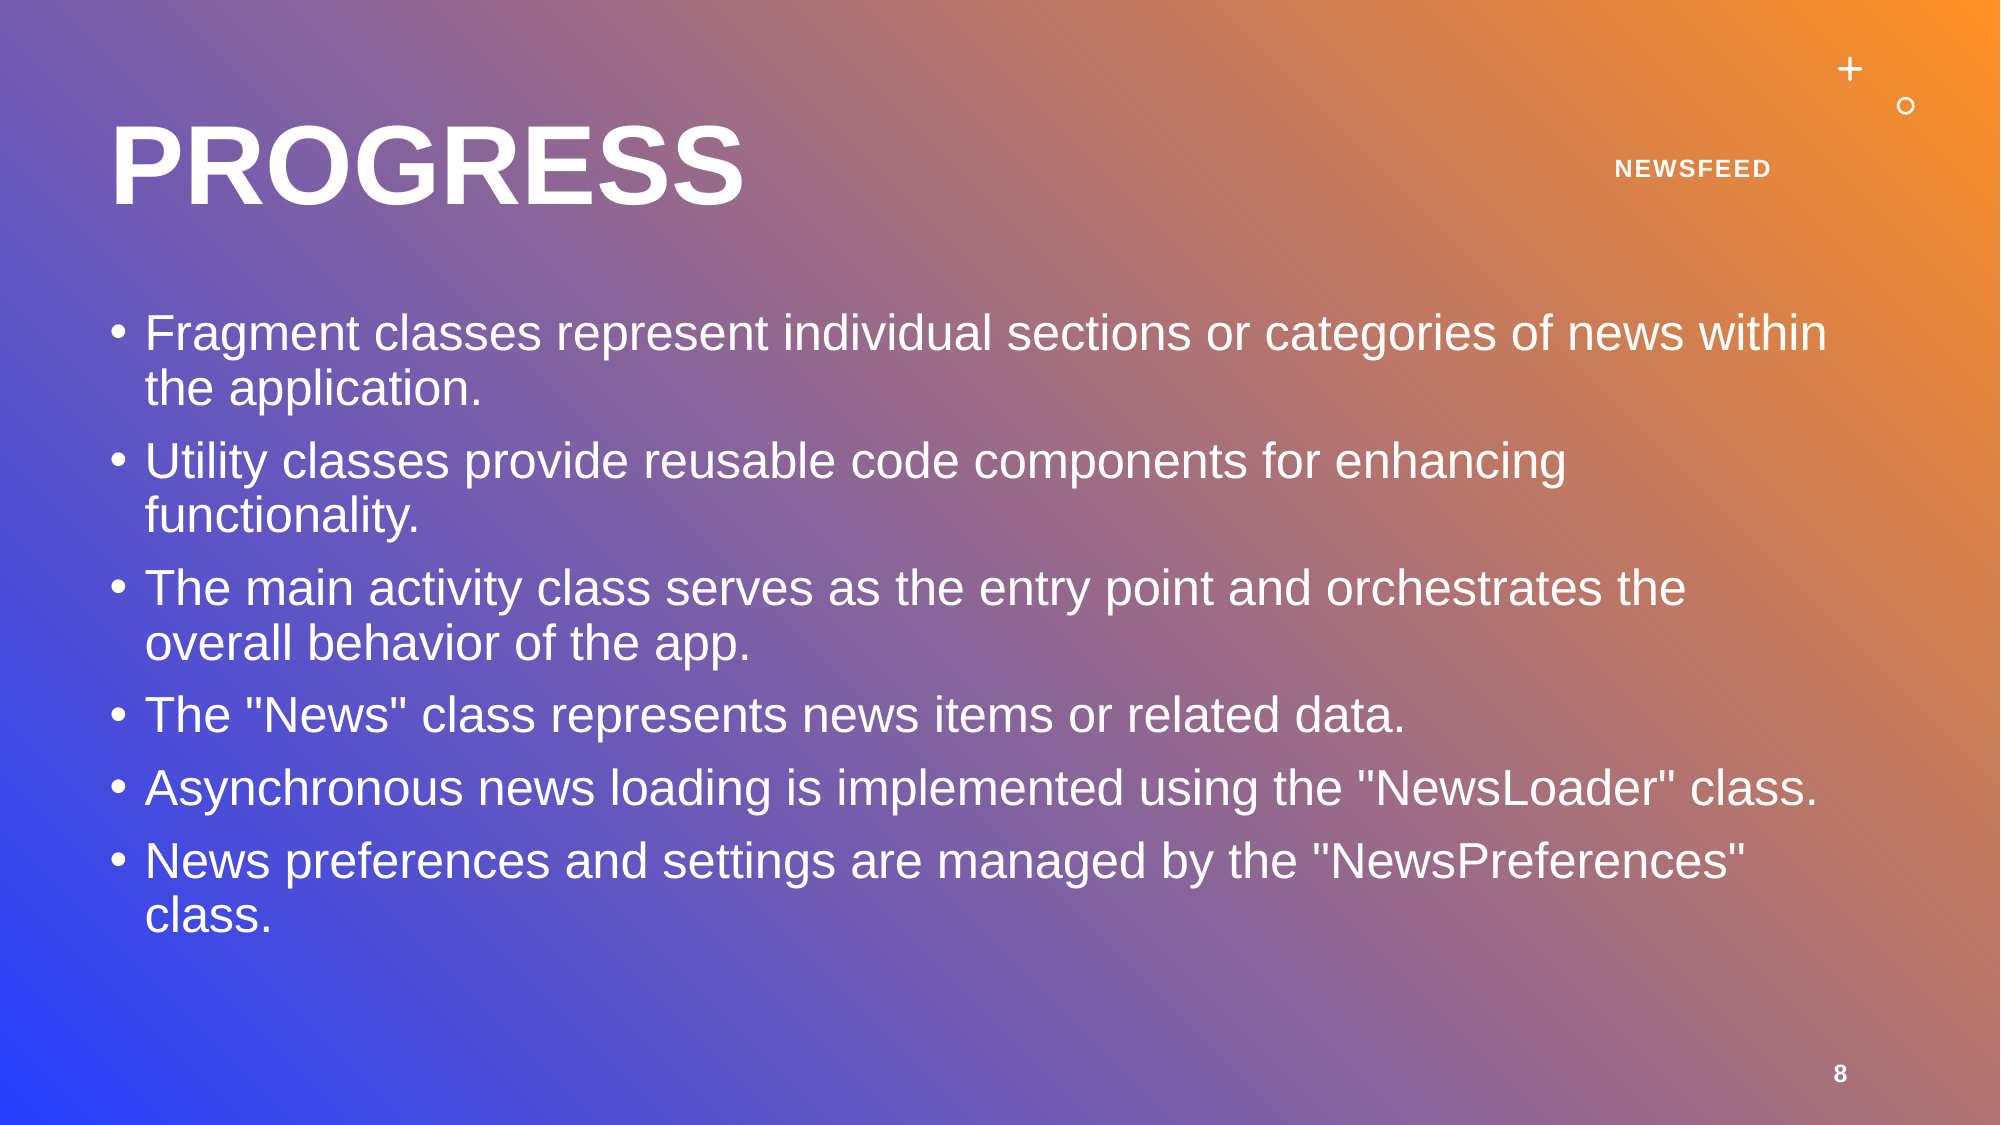

# progress
NEWSFEED
Fragment classes represent individual sections or categories of news within the application.
Utility classes provide reusable code components for enhancing functionality.
The main activity class serves as the entry point and orchestrates the overall behavior of the app.
The "News" class represents news items or related data.
Asynchronous news loading is implemented using the "NewsLoader" class.
News preferences and settings are managed by the "NewsPreferences" class.
8